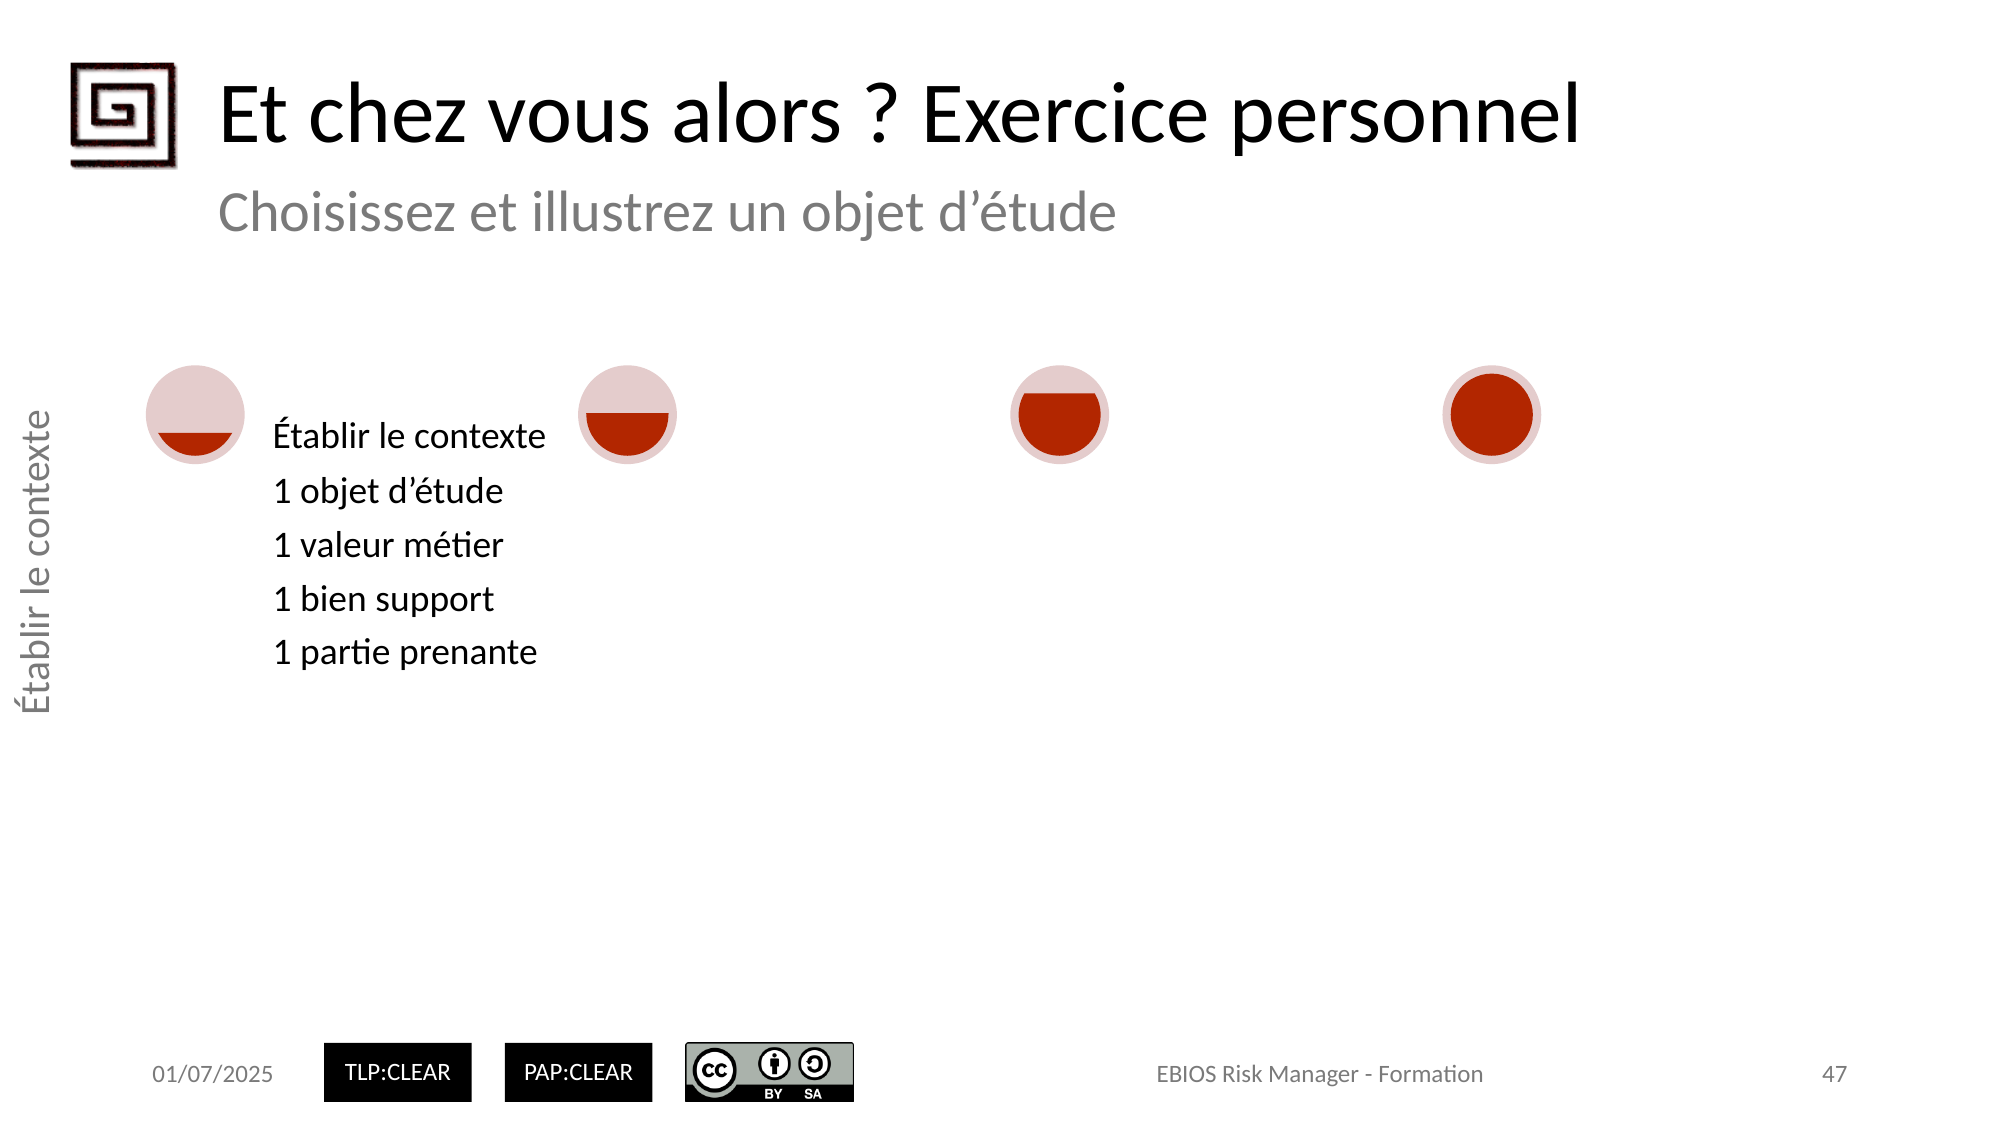

# Et chez vous alors ? Exercice personnel
Choisissez et illustrez un objet d’étude
1 objet d’étude
1 valeur métier
1 bien support
1 partie prenante
Établir le contexte

Établir le contexte
01/07/2025
EBIOS Risk Manager - Formation
47